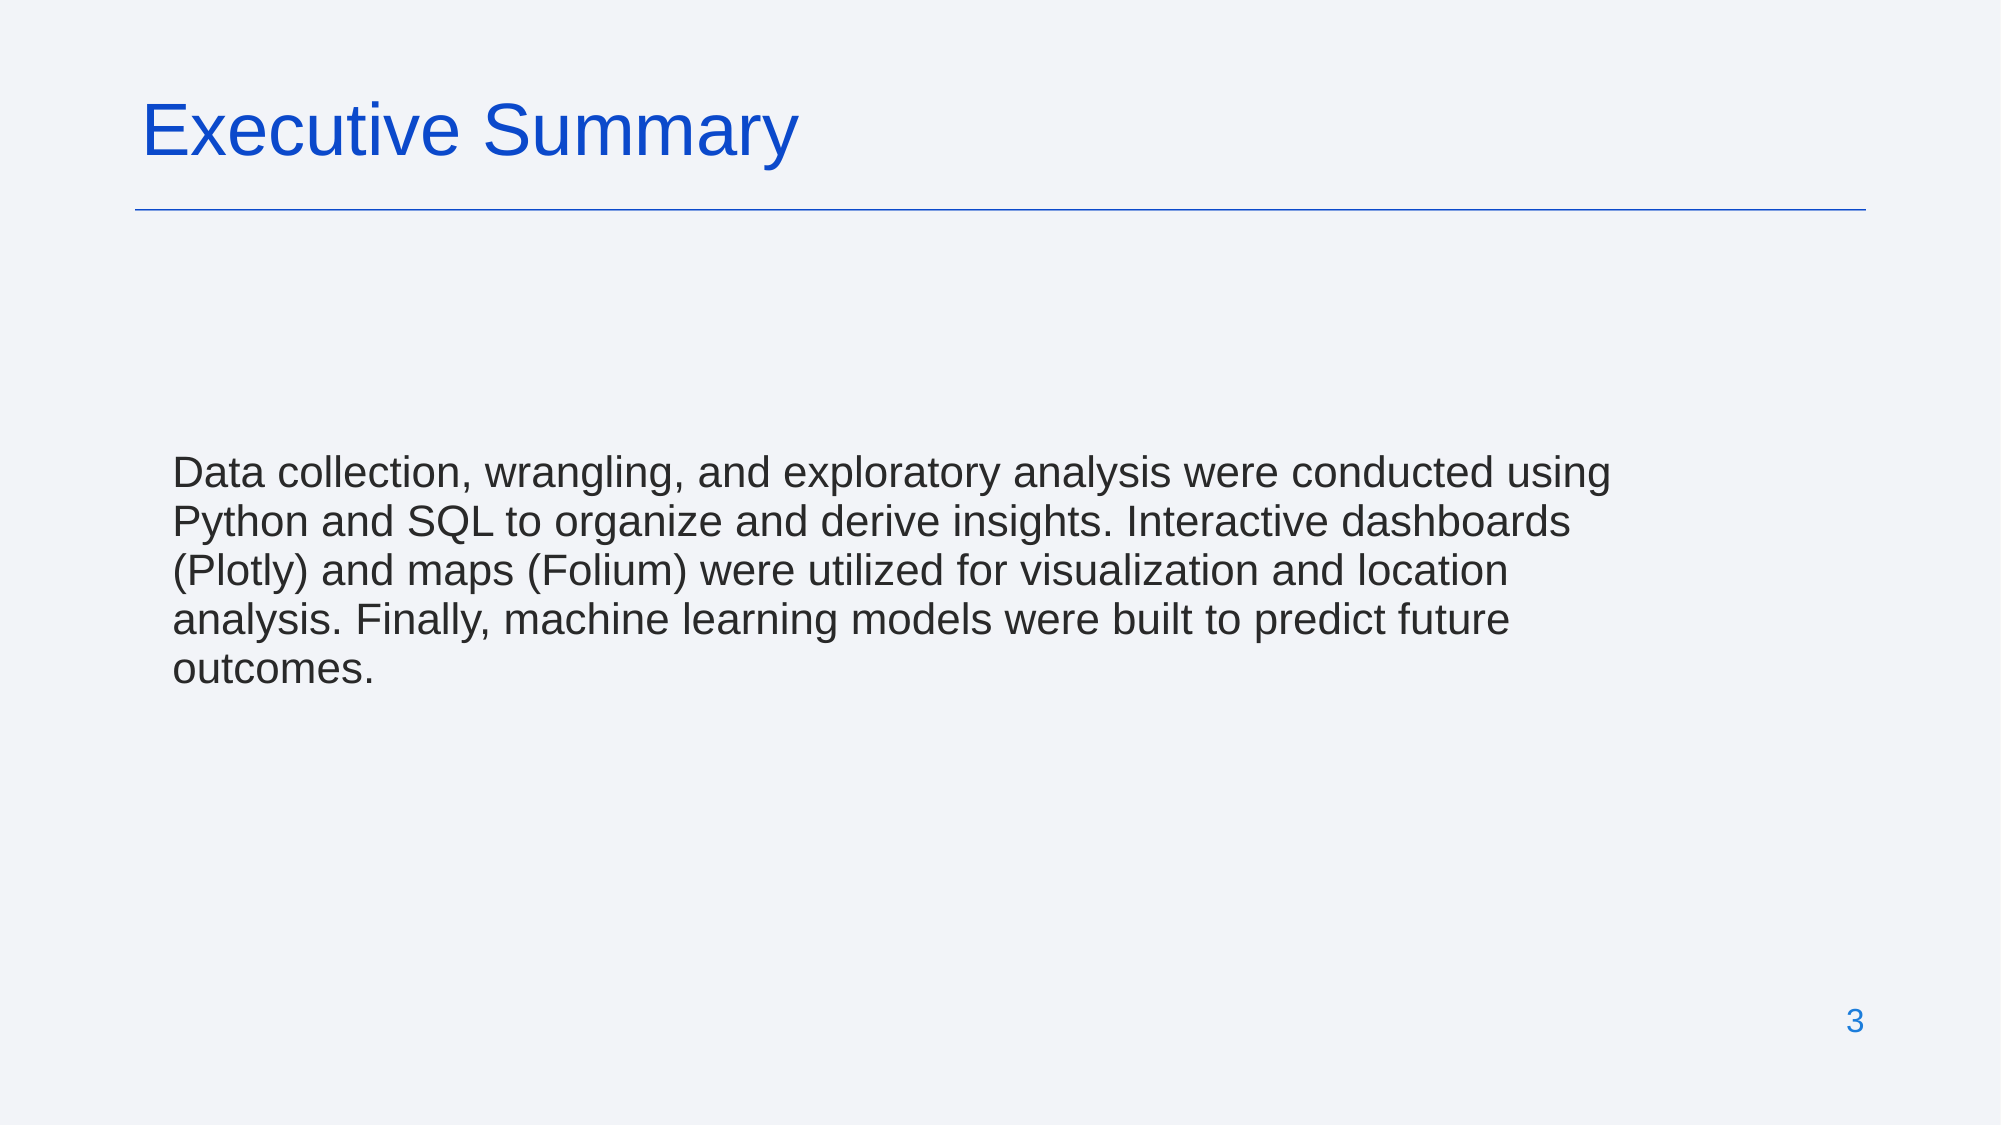

Executive Summary
Data collection, wrangling, and exploratory analysis were conducted using Python and SQL to organize and derive insights. Interactive dashboards (Plotly) and maps (Folium) were utilized for visualization and location analysis. Finally, machine learning models were built to predict future outcomes.
3